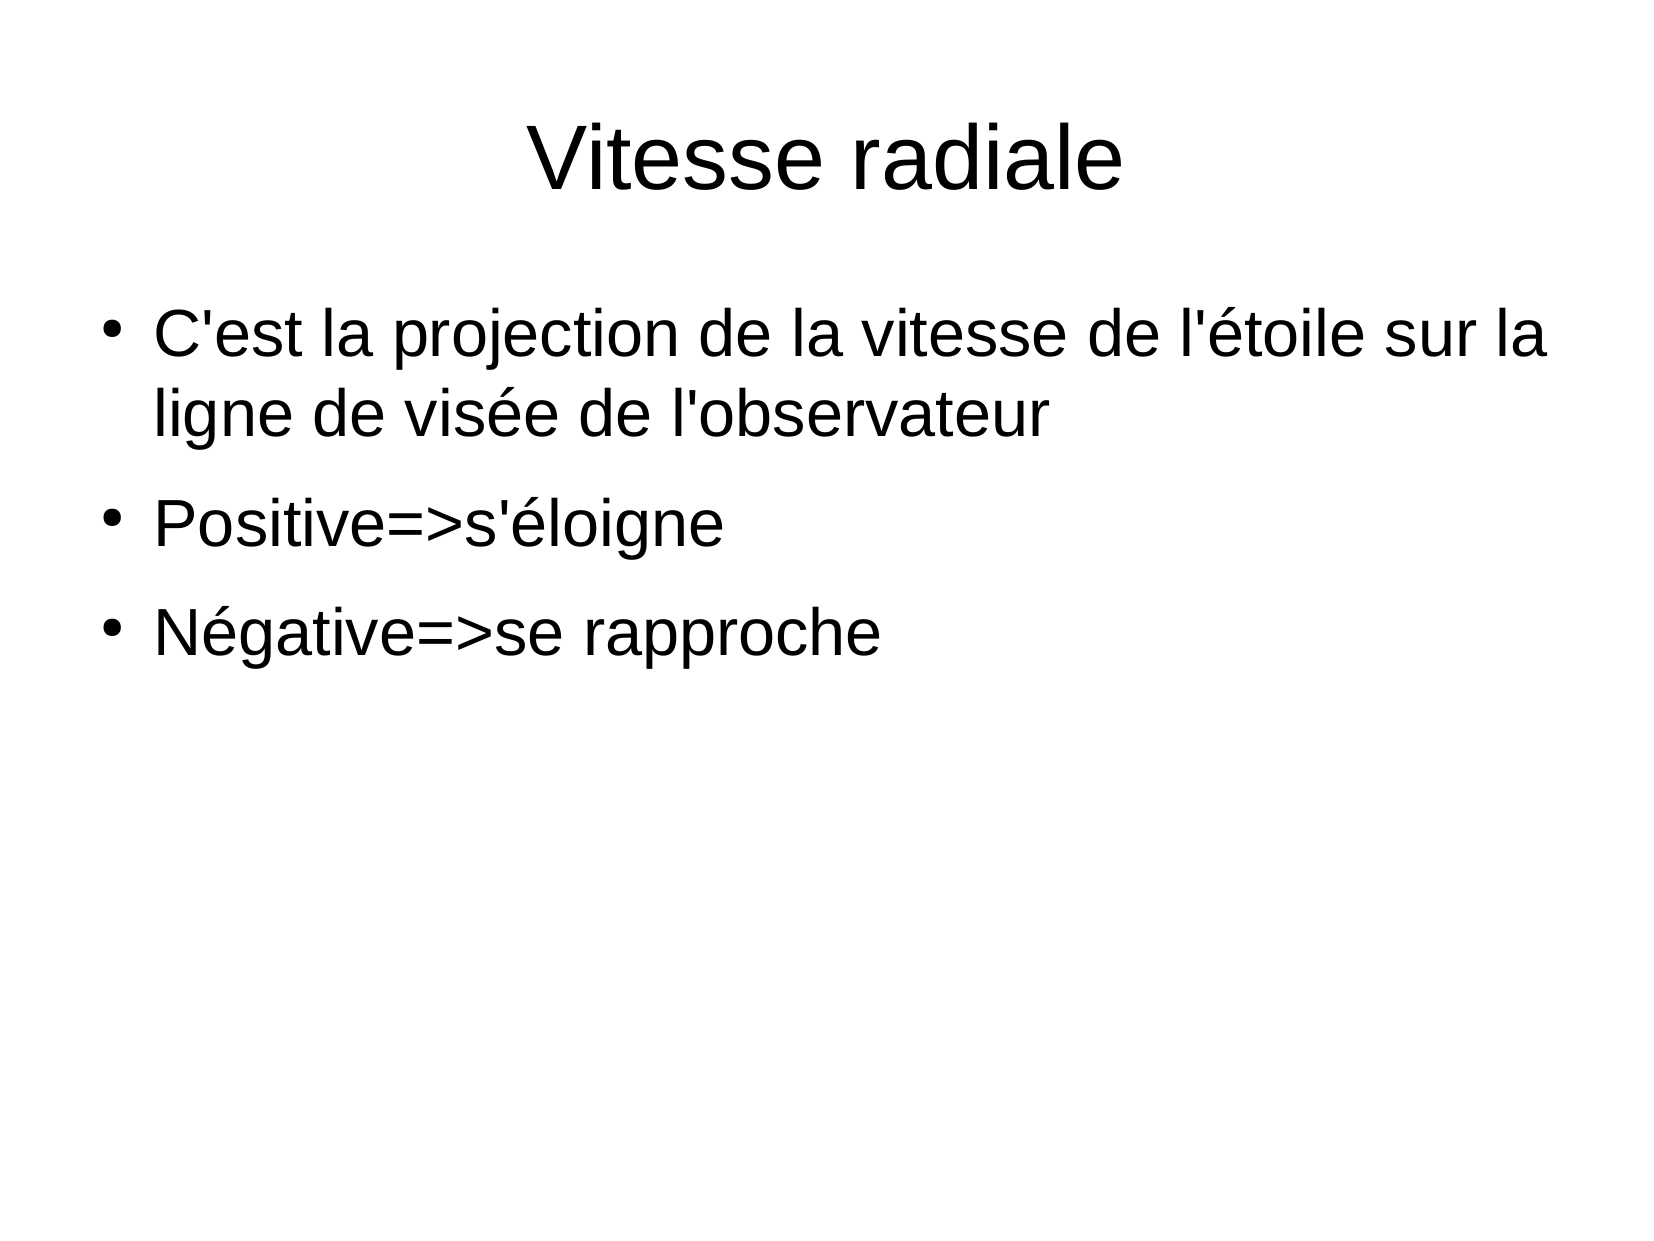

Vitesse radiale
C'est la projection de la vitesse de l'étoile sur la ligne de visée de l'observateur
Positive=>s'éloigne
Négative=>se rapproche